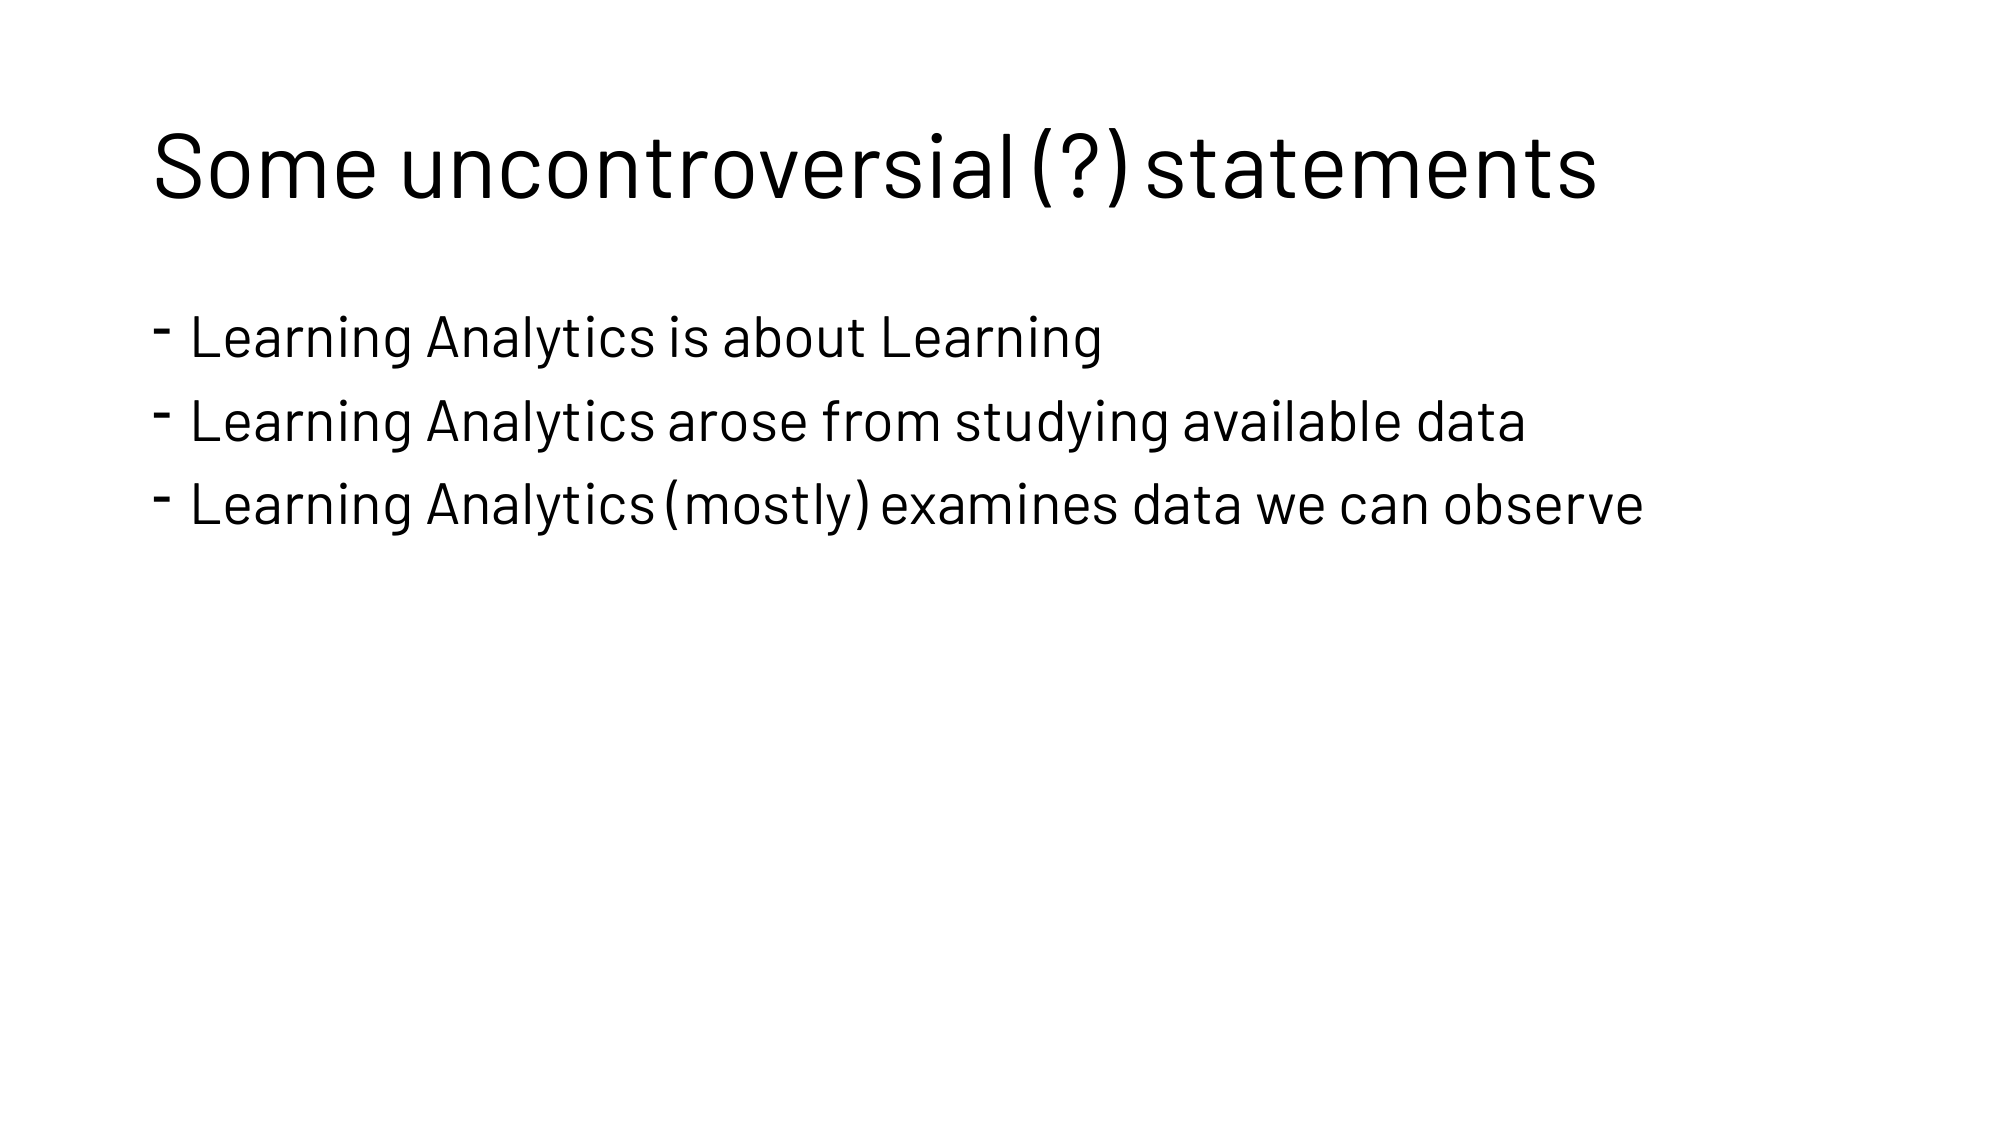

# Some uncontroversial (?) statements
Learning Analytics is about Learning
Learning Analytics arose from studying available data
Learning Analytics (mostly) examines data we can observe